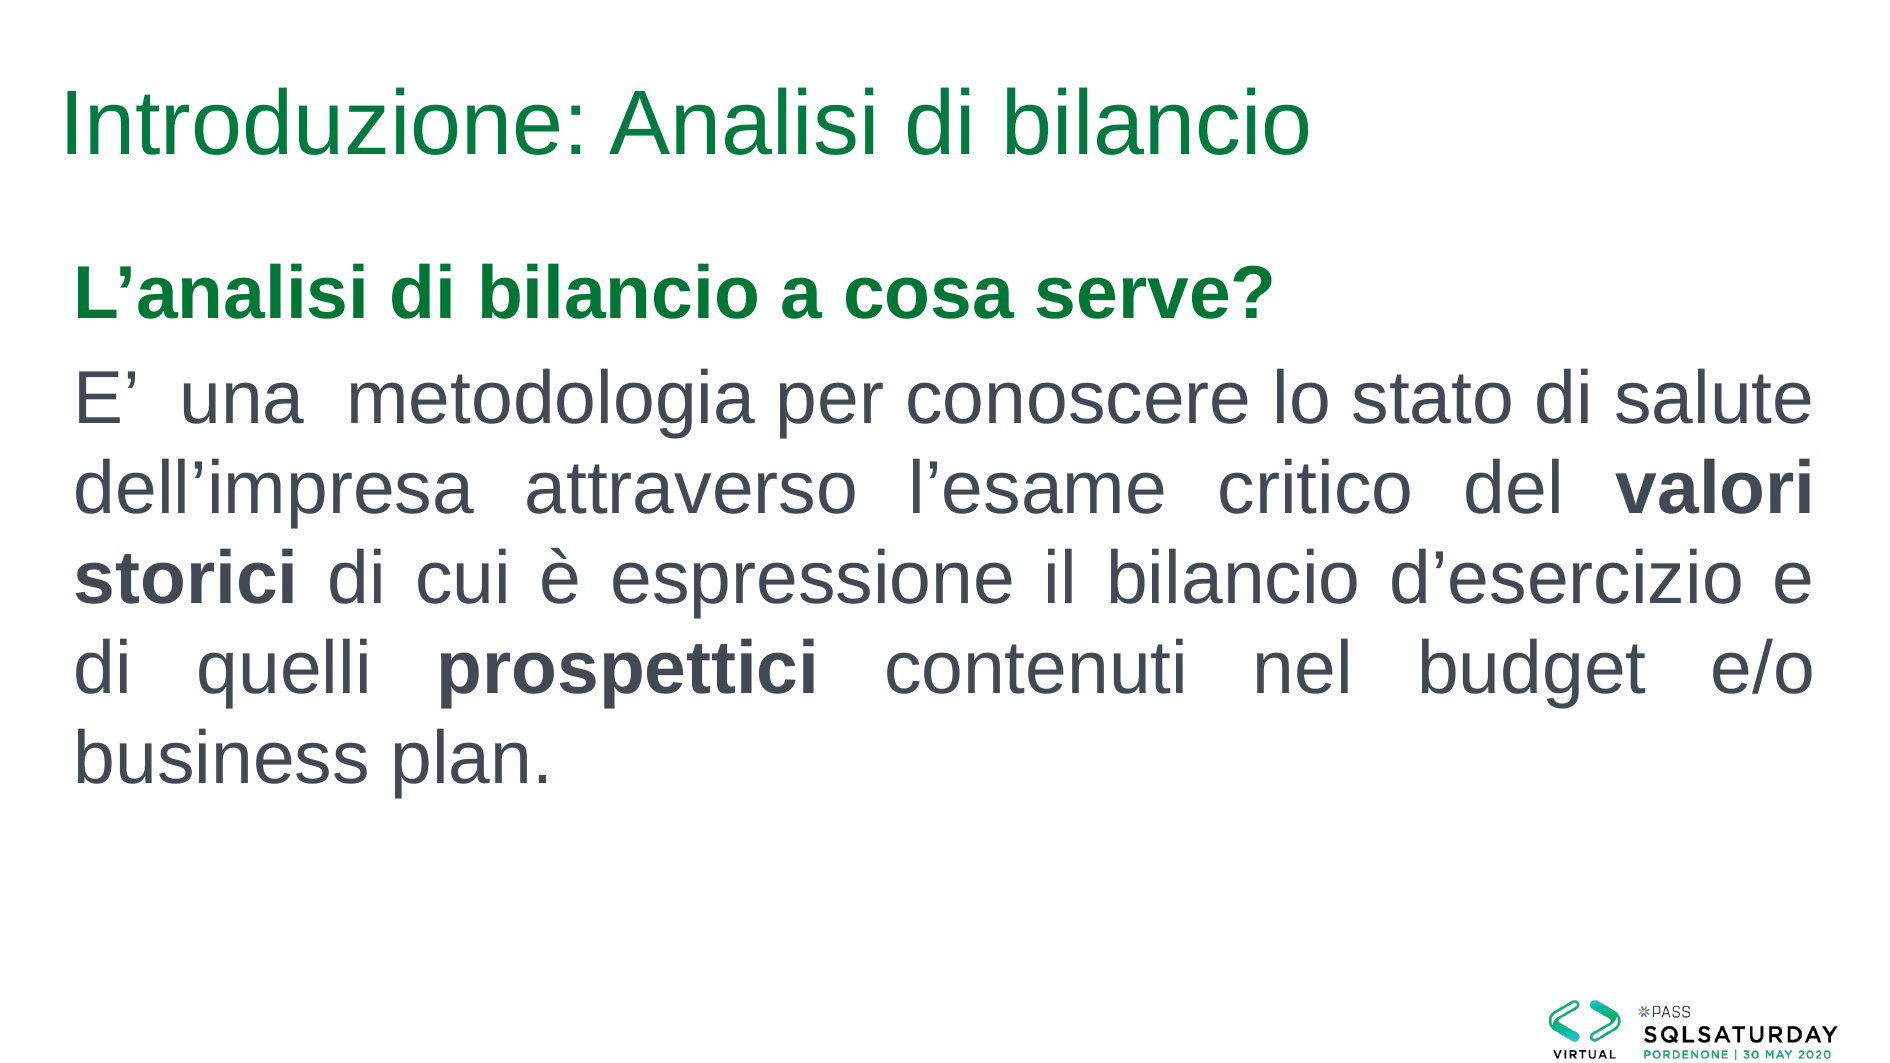

# Introduzione: Analisi di bilancio
L’analisi di bilancio a cosa serve?
E’  una  metodologia per conoscere lo stato di salute dell’impresa attraverso l’esame critico del valori storici di cui è espressione il bilancio d’esercizio e di quelli prospettici contenuti nel budget e/o business plan.